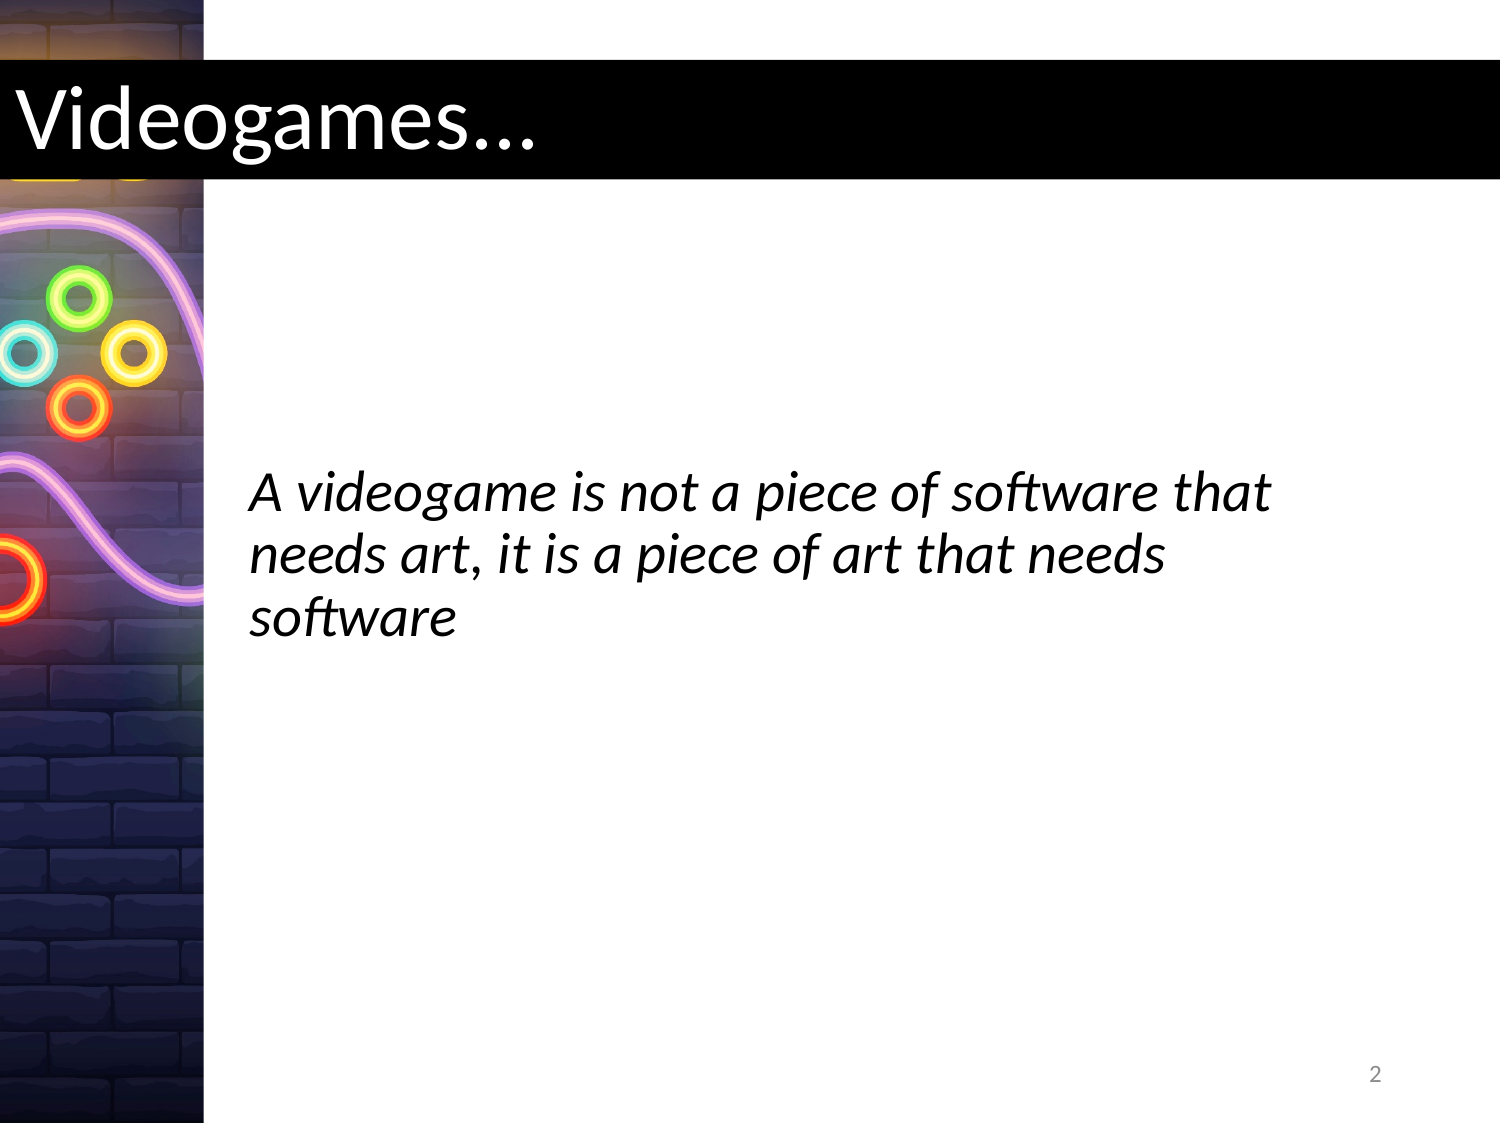

# Videogames...
A videogame is not a piece of software that needs art, it is a piece of art that needs software
2